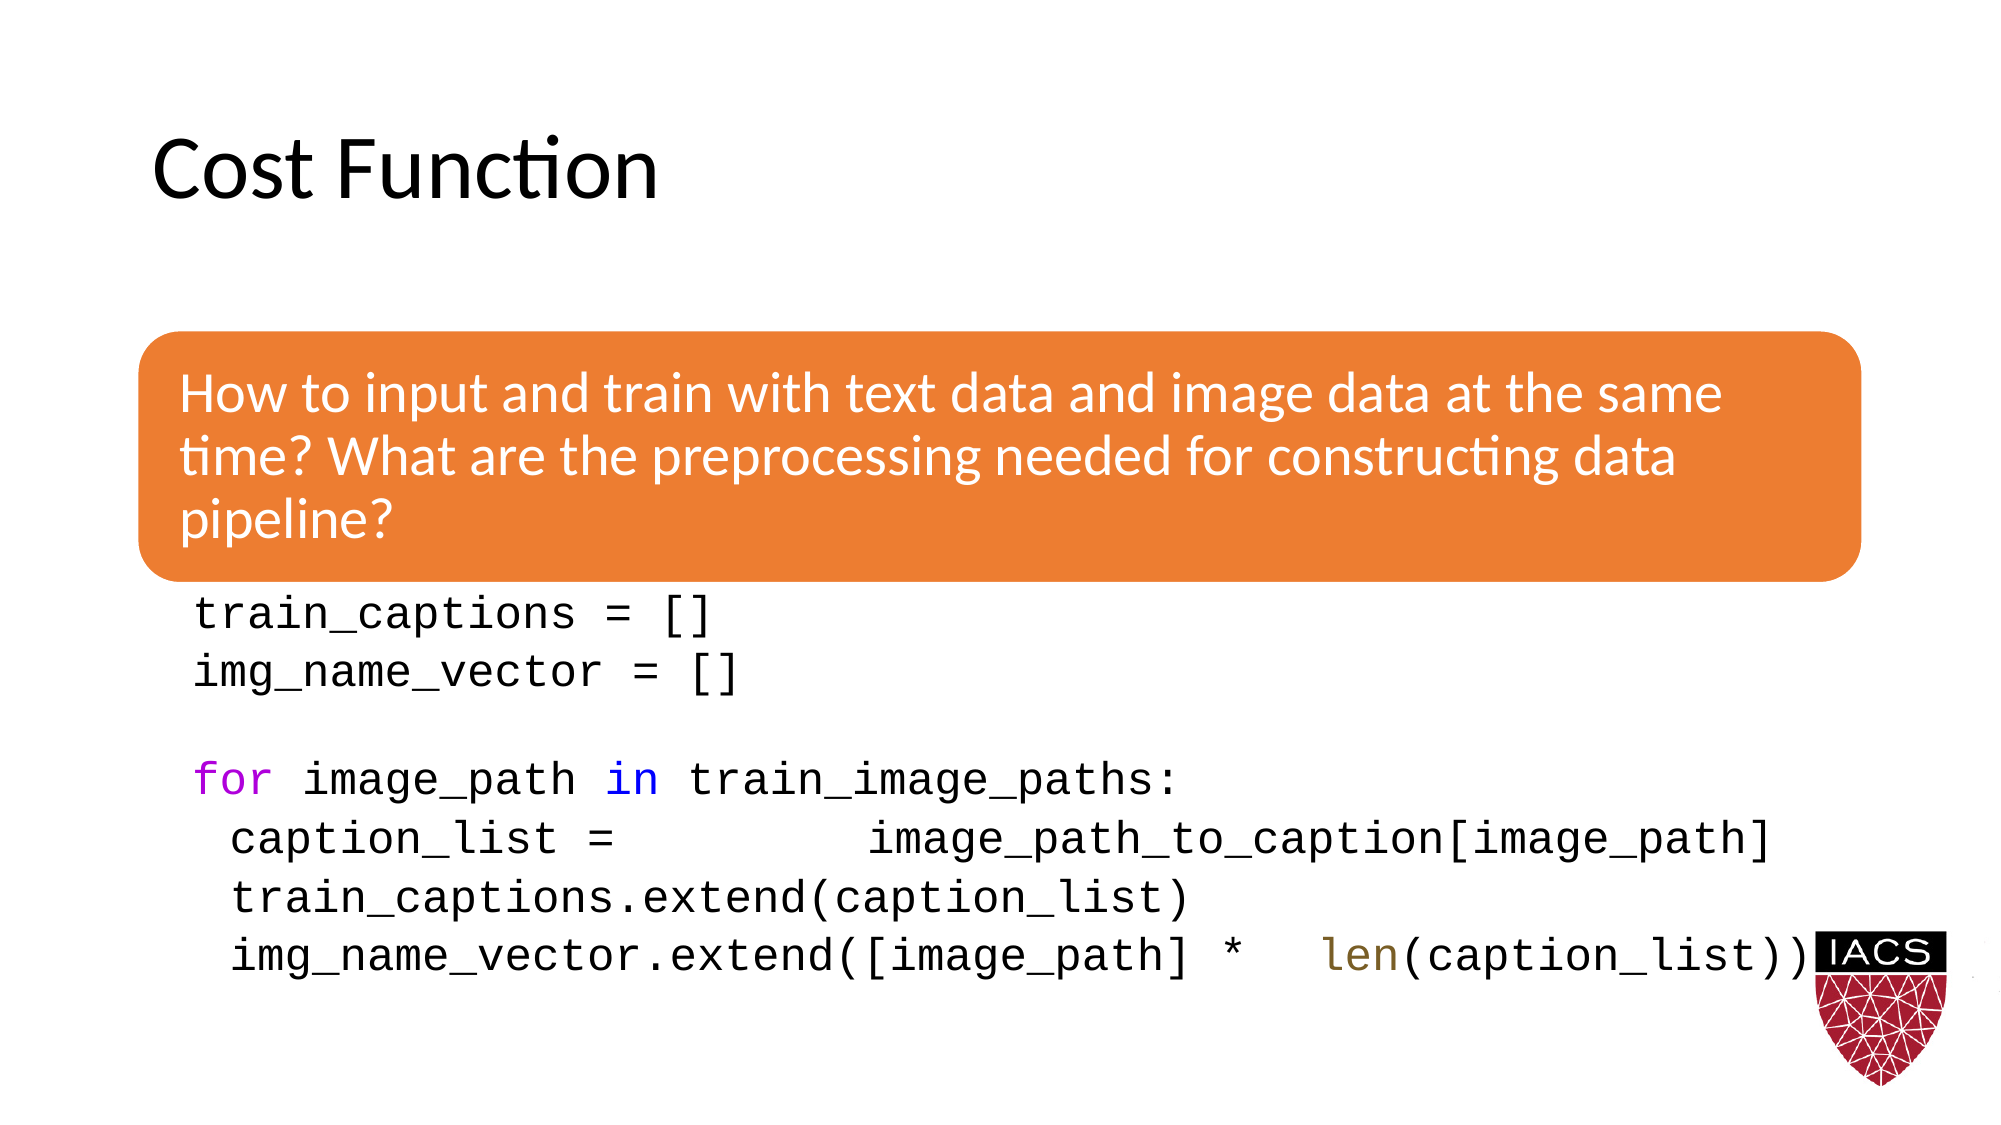

# Cost Function
How to input and train with text data and image data at the same time? What are the preprocessing needed for constructing data pipeline?
train_captions = []
img_name_vector = []
for image_path in train_image_paths:
caption_list =    	image_path_to_caption[image_path]
train_captions.extend(caption_list)
img_name_vector.extend([image_path] * 	len(caption_list))